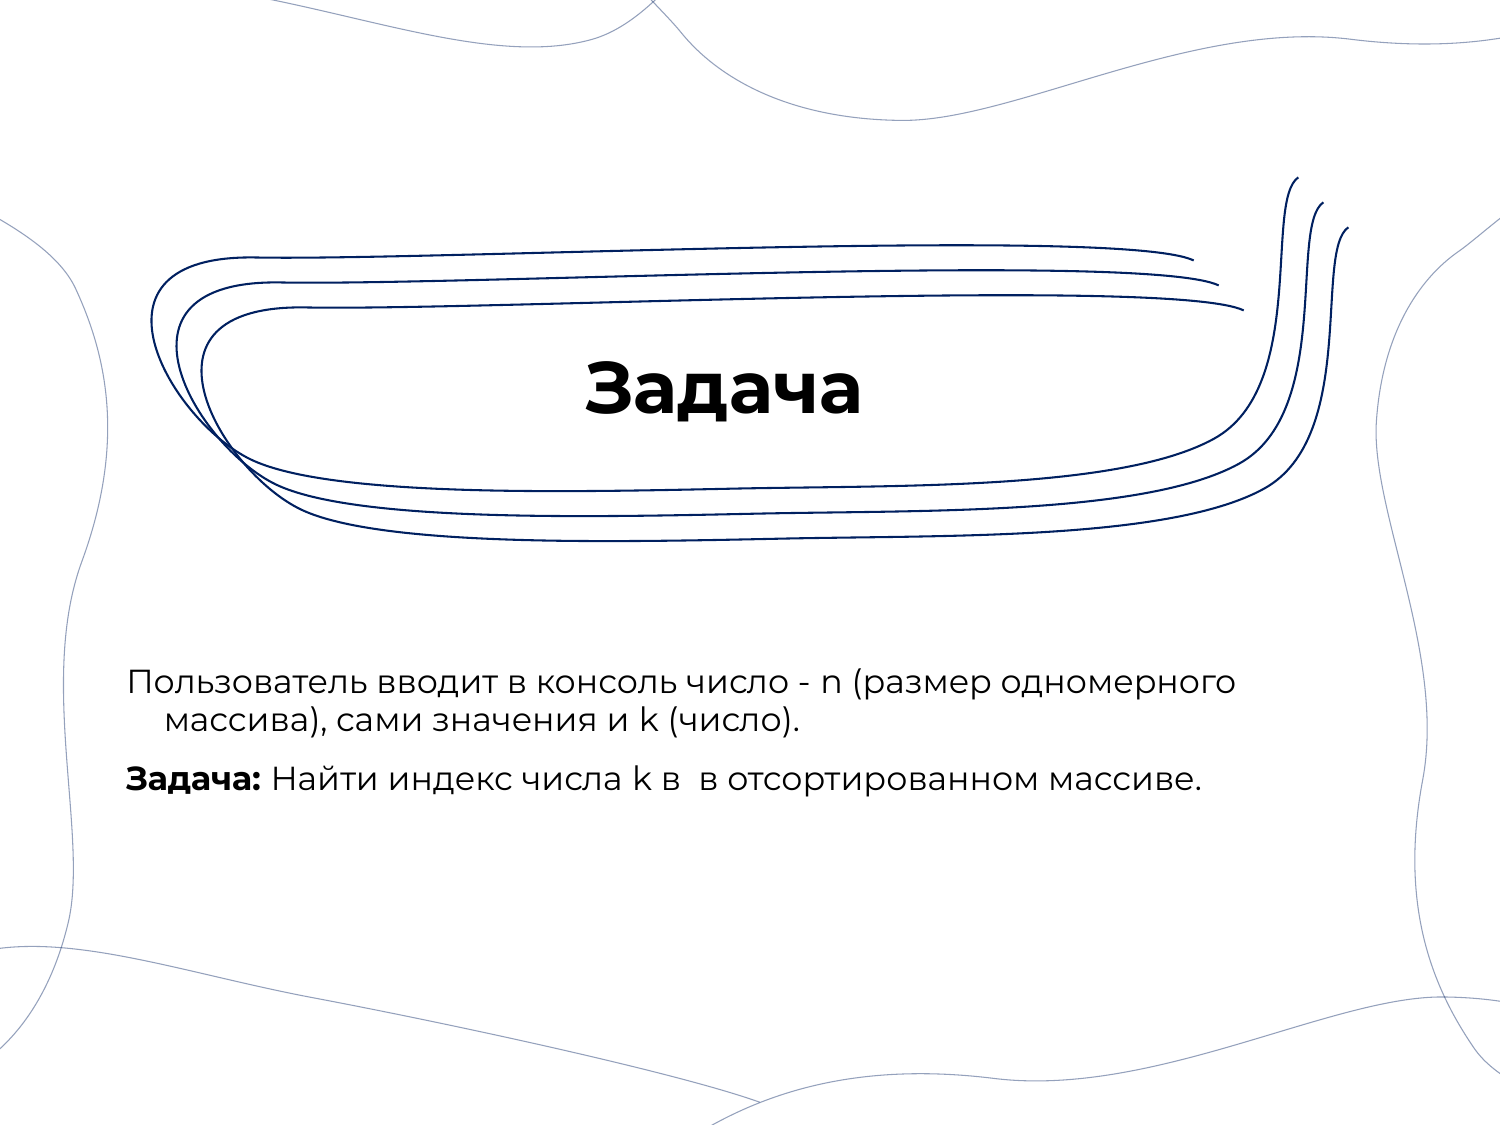

# Задача

Пользователь вводит в консоль число - n (размер одномерного массива), сами значения и k (число).
Задача: Найти индекс числа k в  в отсортированном массиве.